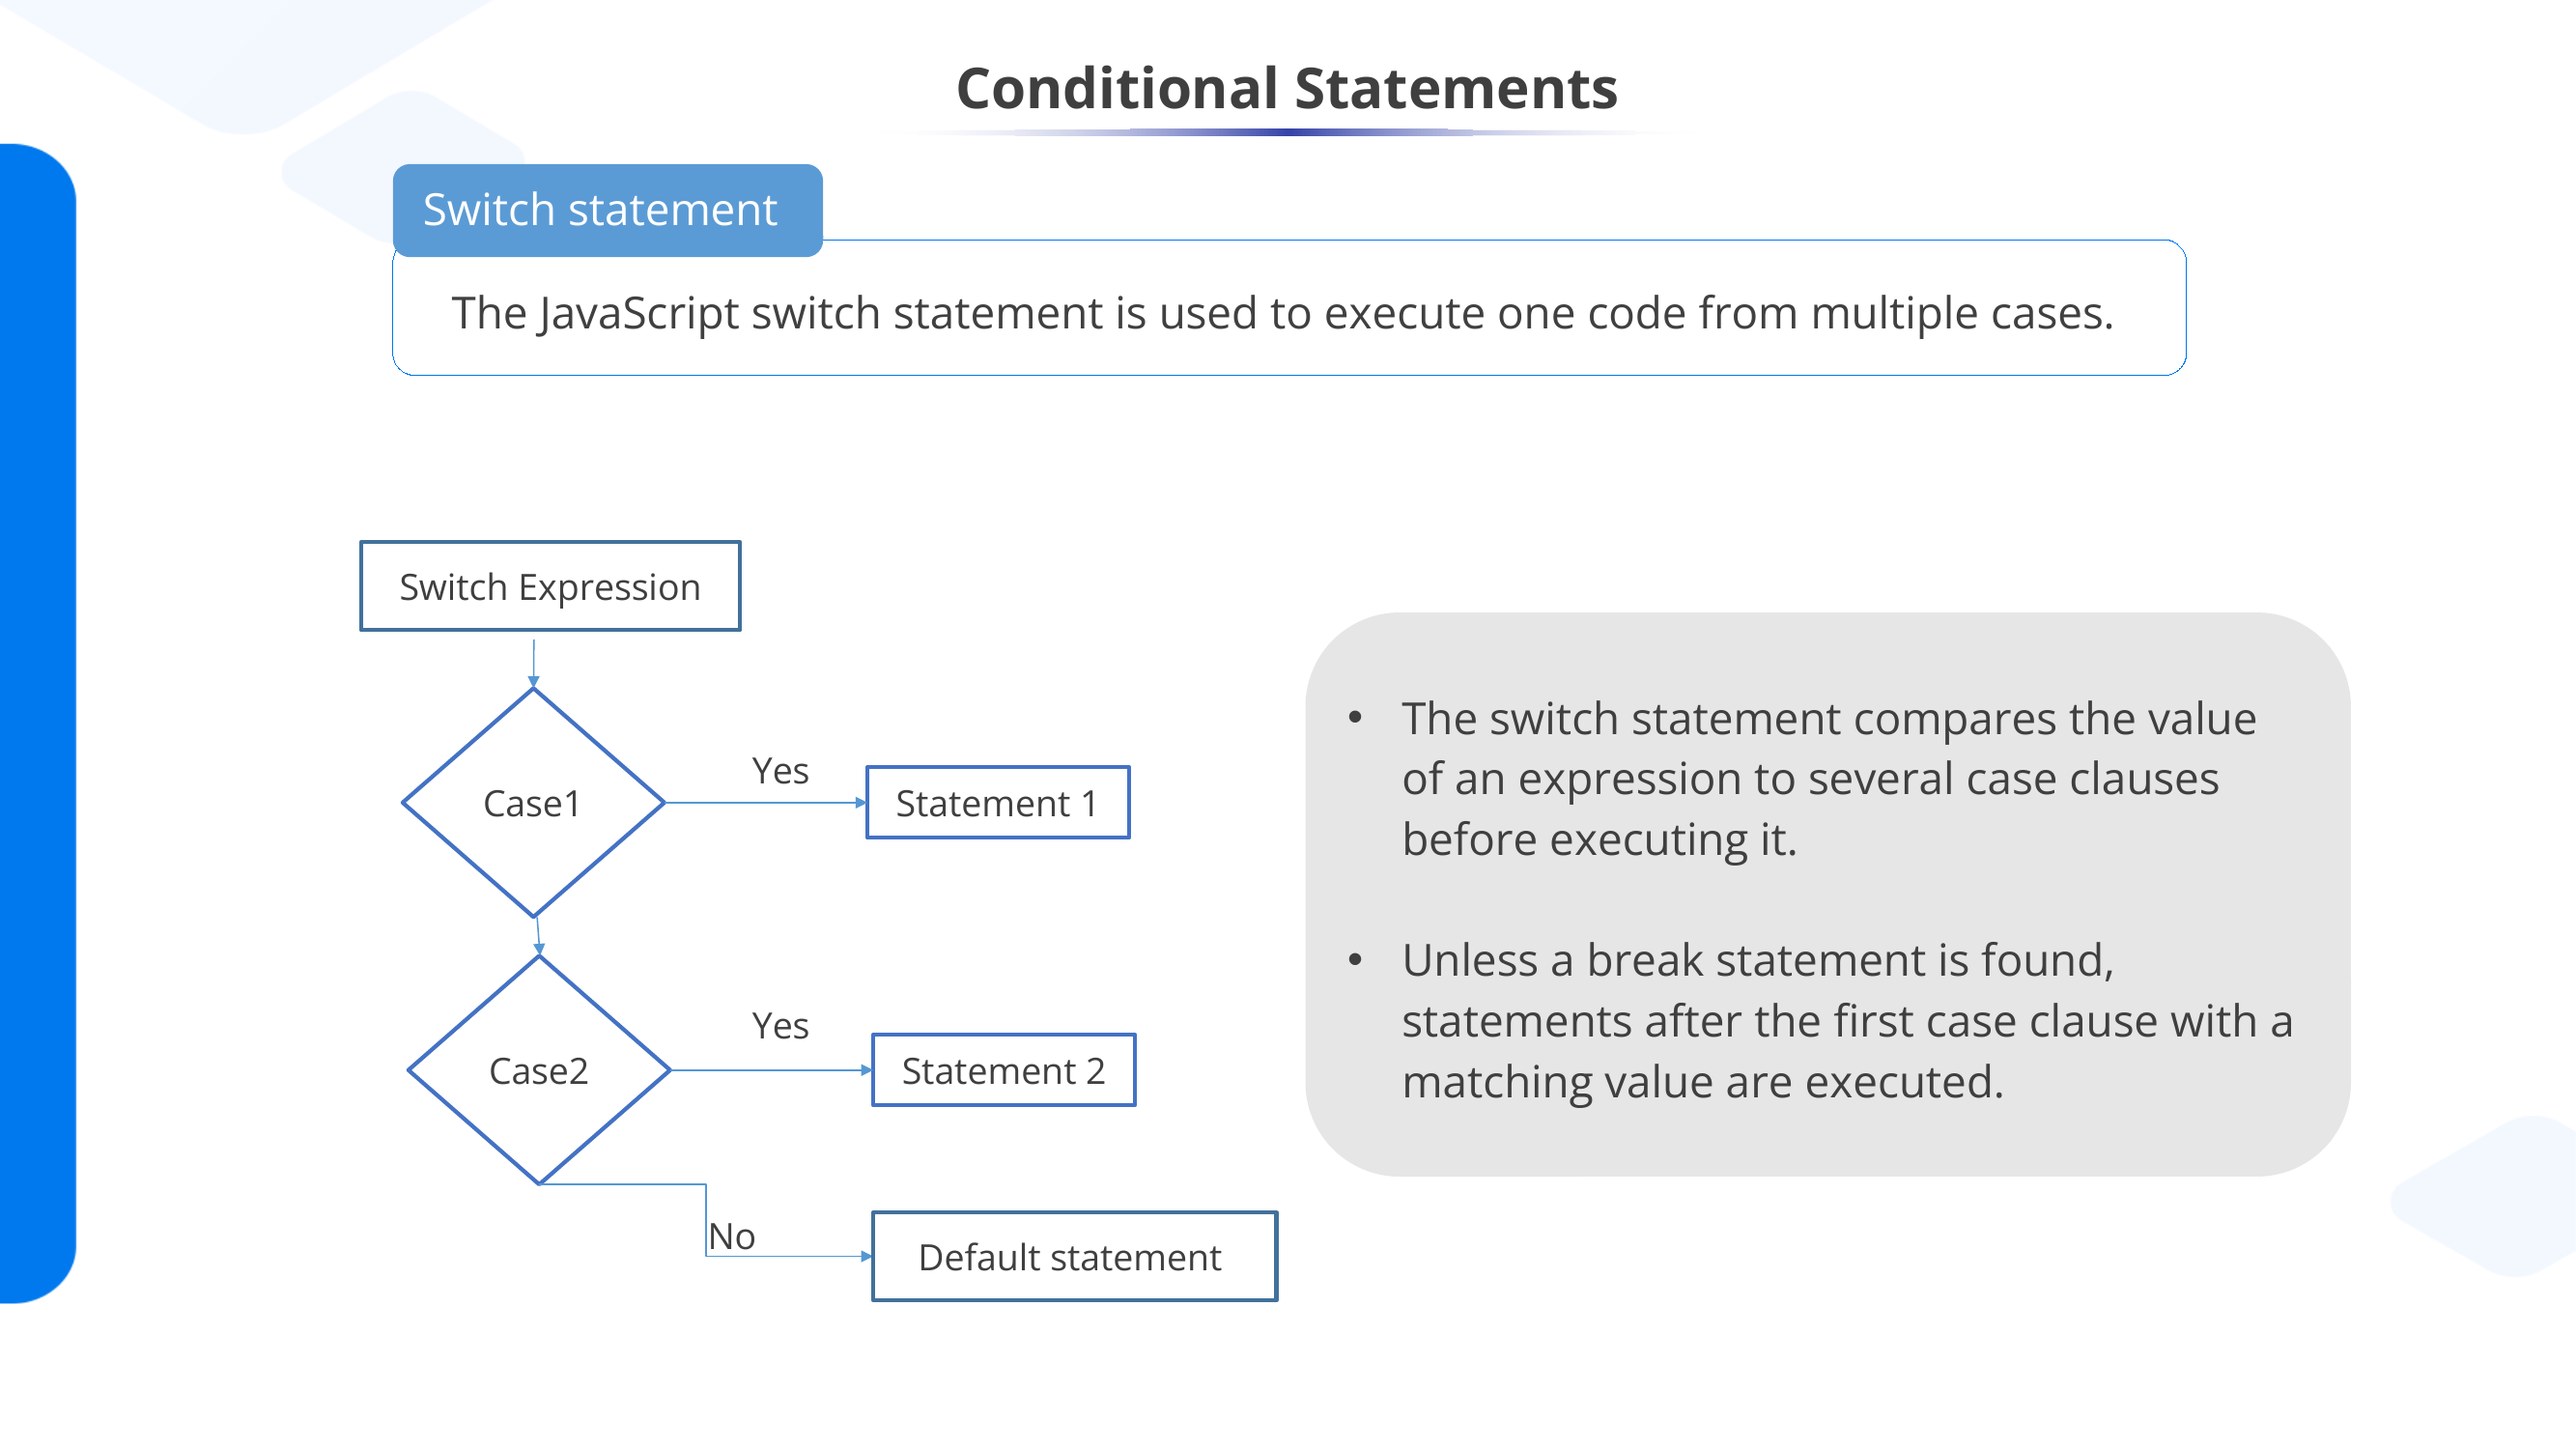

# Conditional Statements

Switch statement
The JavaScript switch statement is used to execute one code from multiple cases.
Switch Expression
Case1
Statement 1
Case2
Statement 2
Default statement
Yes
Yes
No
The switch statement compares the value of an expression to several case clauses before executing it.

Unless a break statement is found, statements after the first case clause with a matching value are executed.